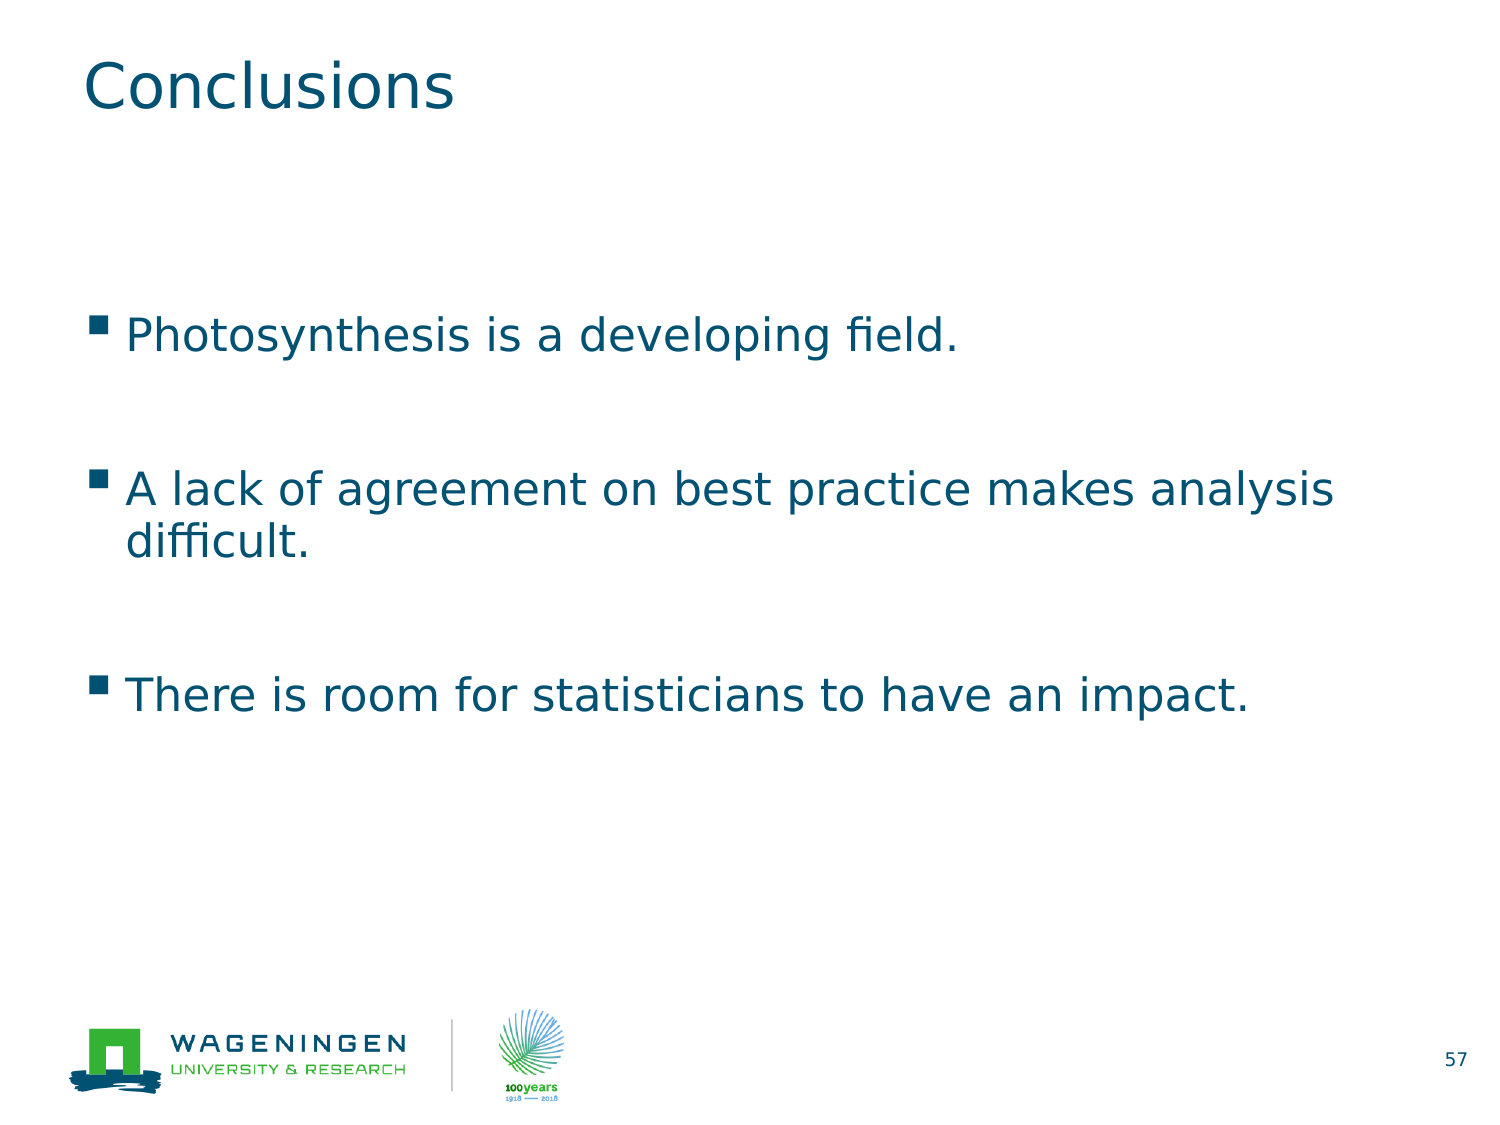

# Conclusions
Photosynthesis is a developing field.

A lack of agreement on best practice makes analysis difficult.

There is room for statisticians to have an impact.

57